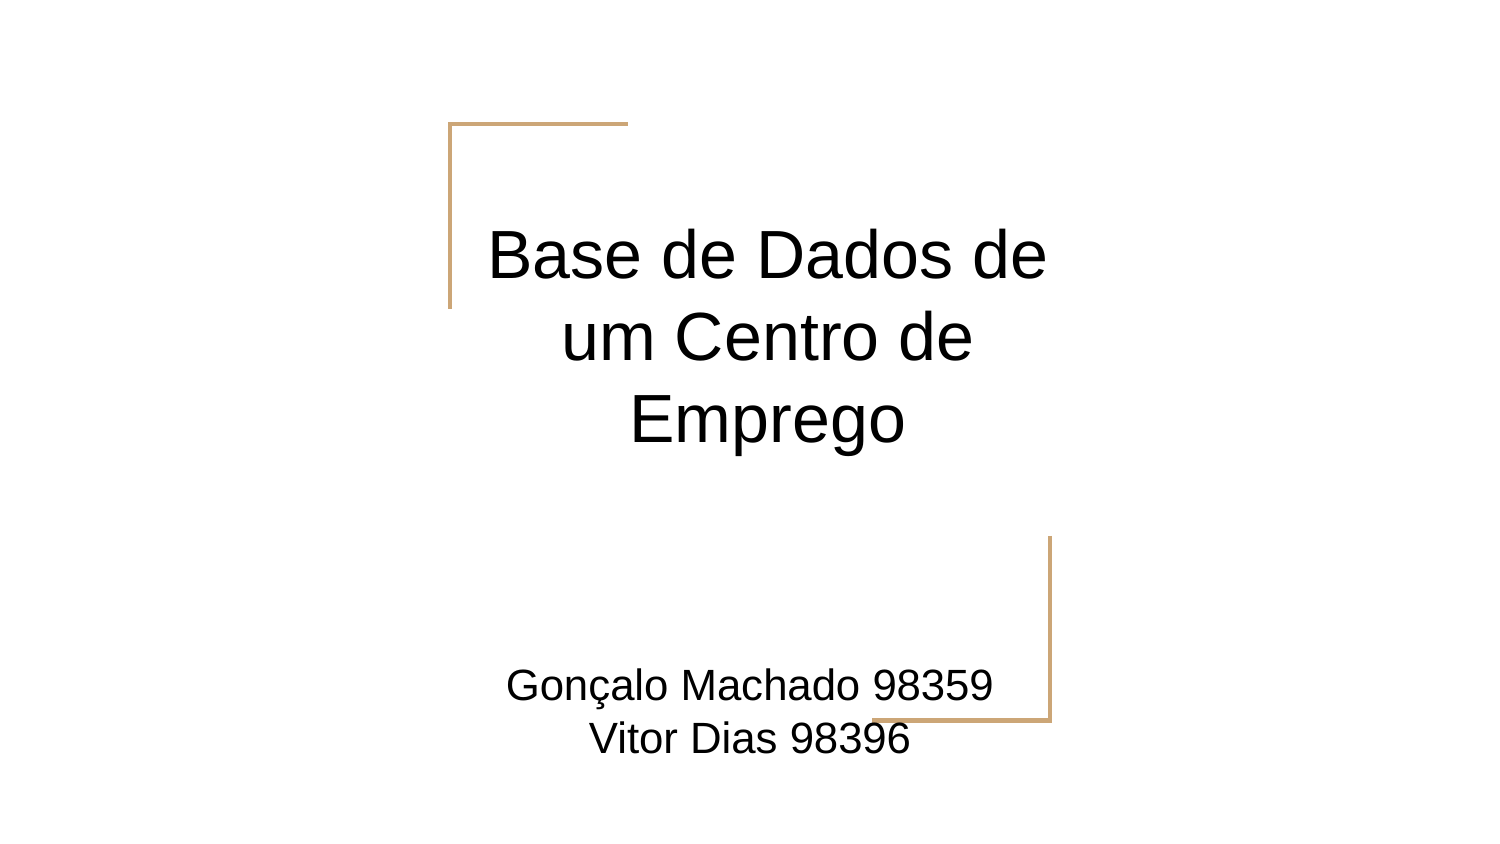

# Base de Dados de um Centro de Emprego
Gonçalo Machado 98359
Vitor Dias 98396